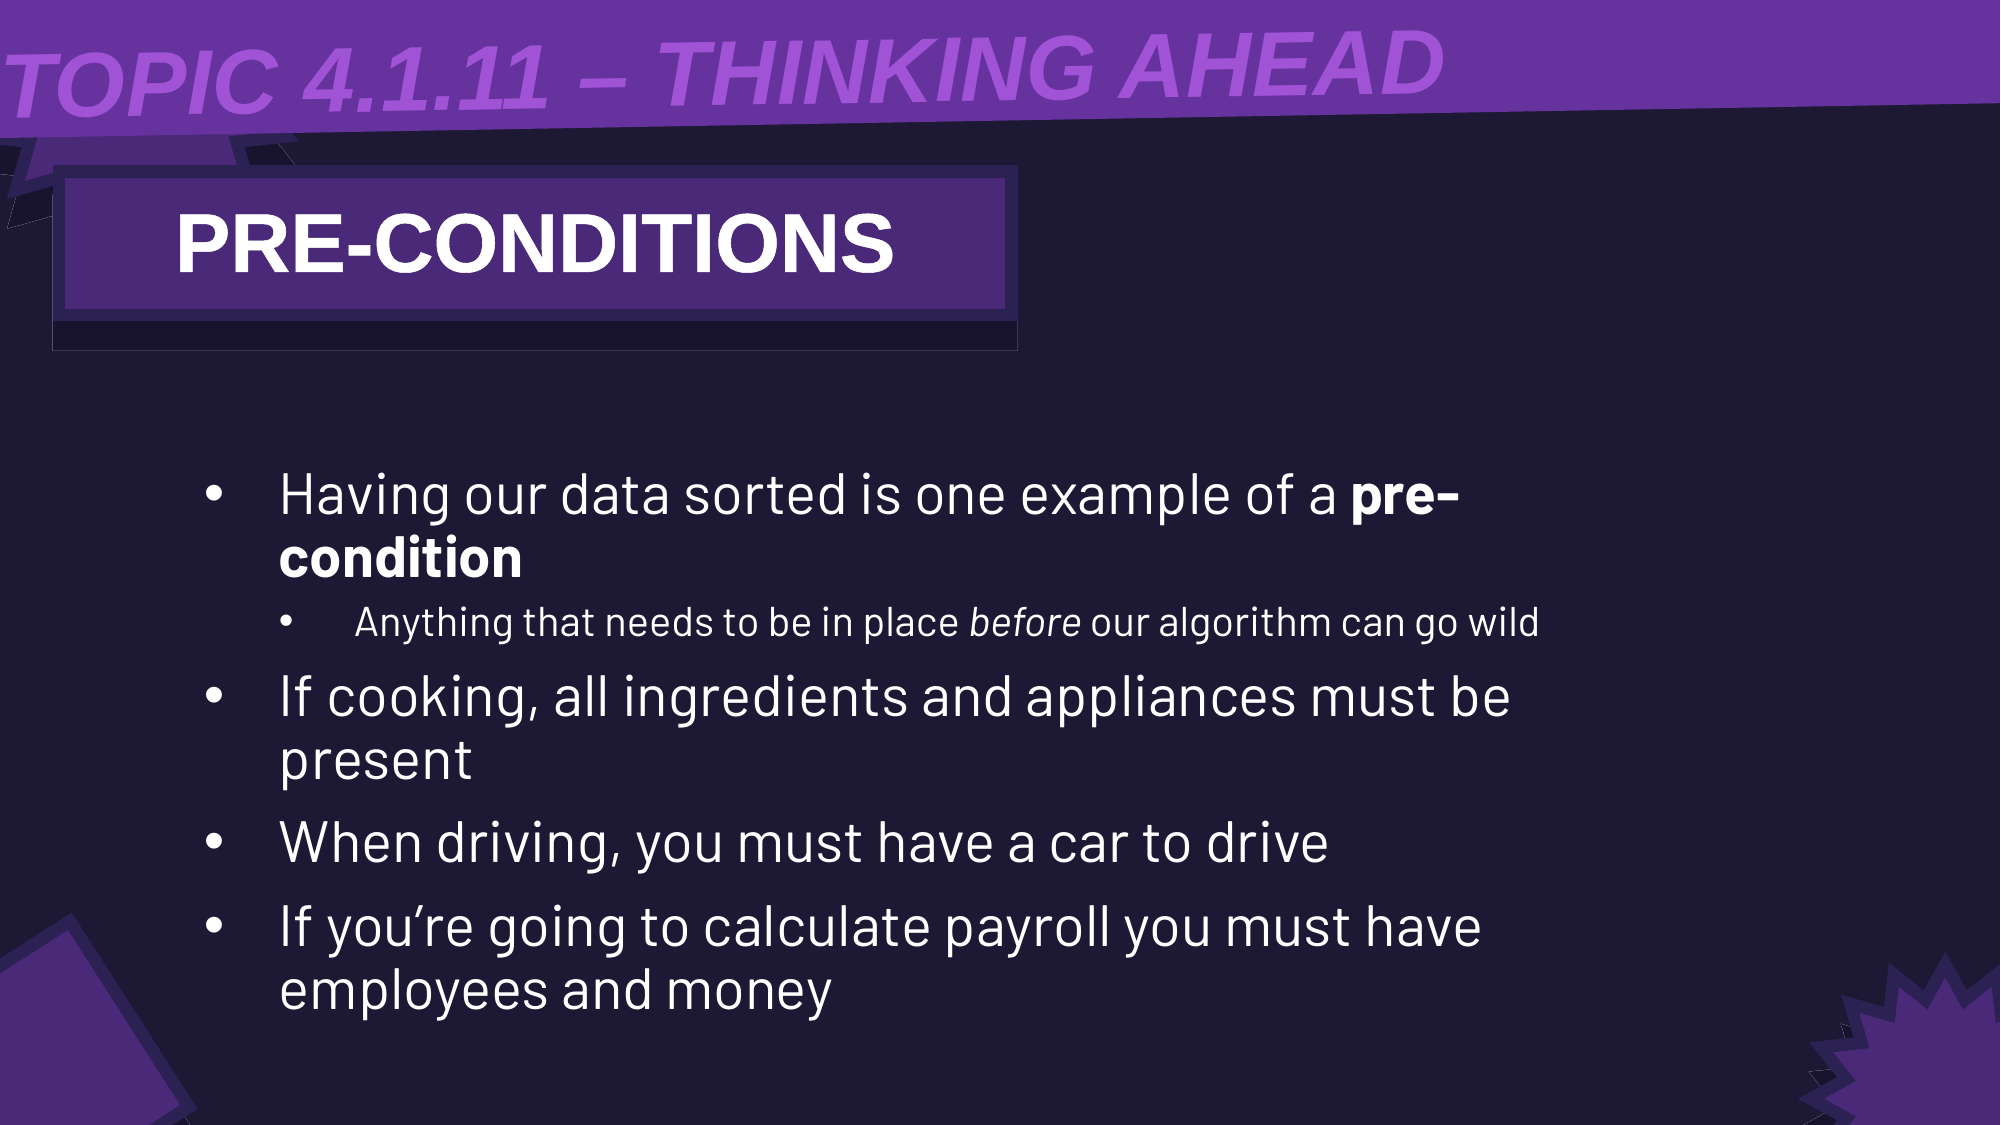

TOPIC 4.1.11 – THINKING AHEAD

PRE-CONDITIONS
Having our data sorted is one example of a pre-condition
Anything that needs to be in place before our algorithm can go wild
If cooking, all ingredients and appliances must be present
When driving, you must have a car to drive
If you’re going to calculate payroll you must have employees and money